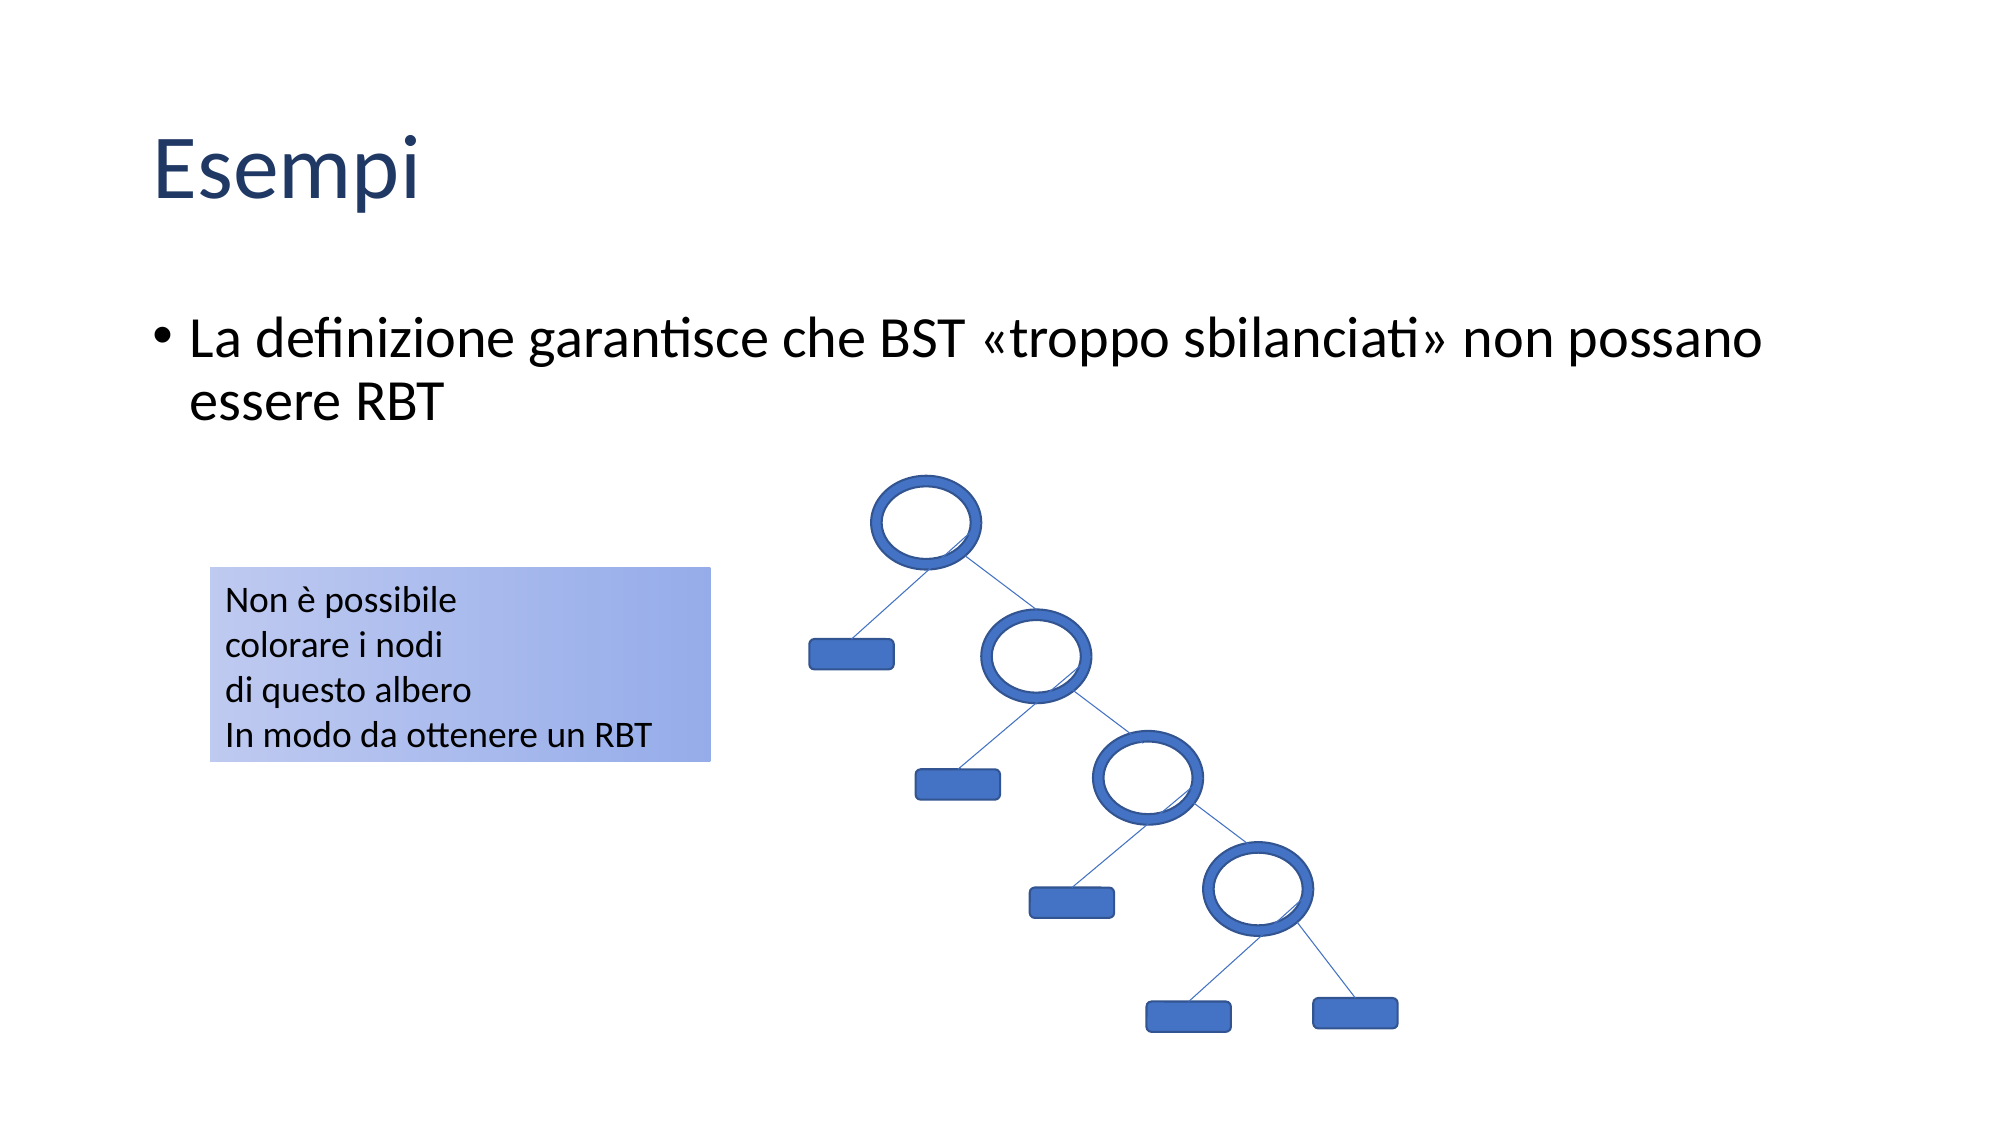

# Esempi
La definizione garantisce che BST «troppo sbilanciati» non possano essere RBT

Non è possibile
colorare i nodi
di questo albero
In modo da ottenere un RBT